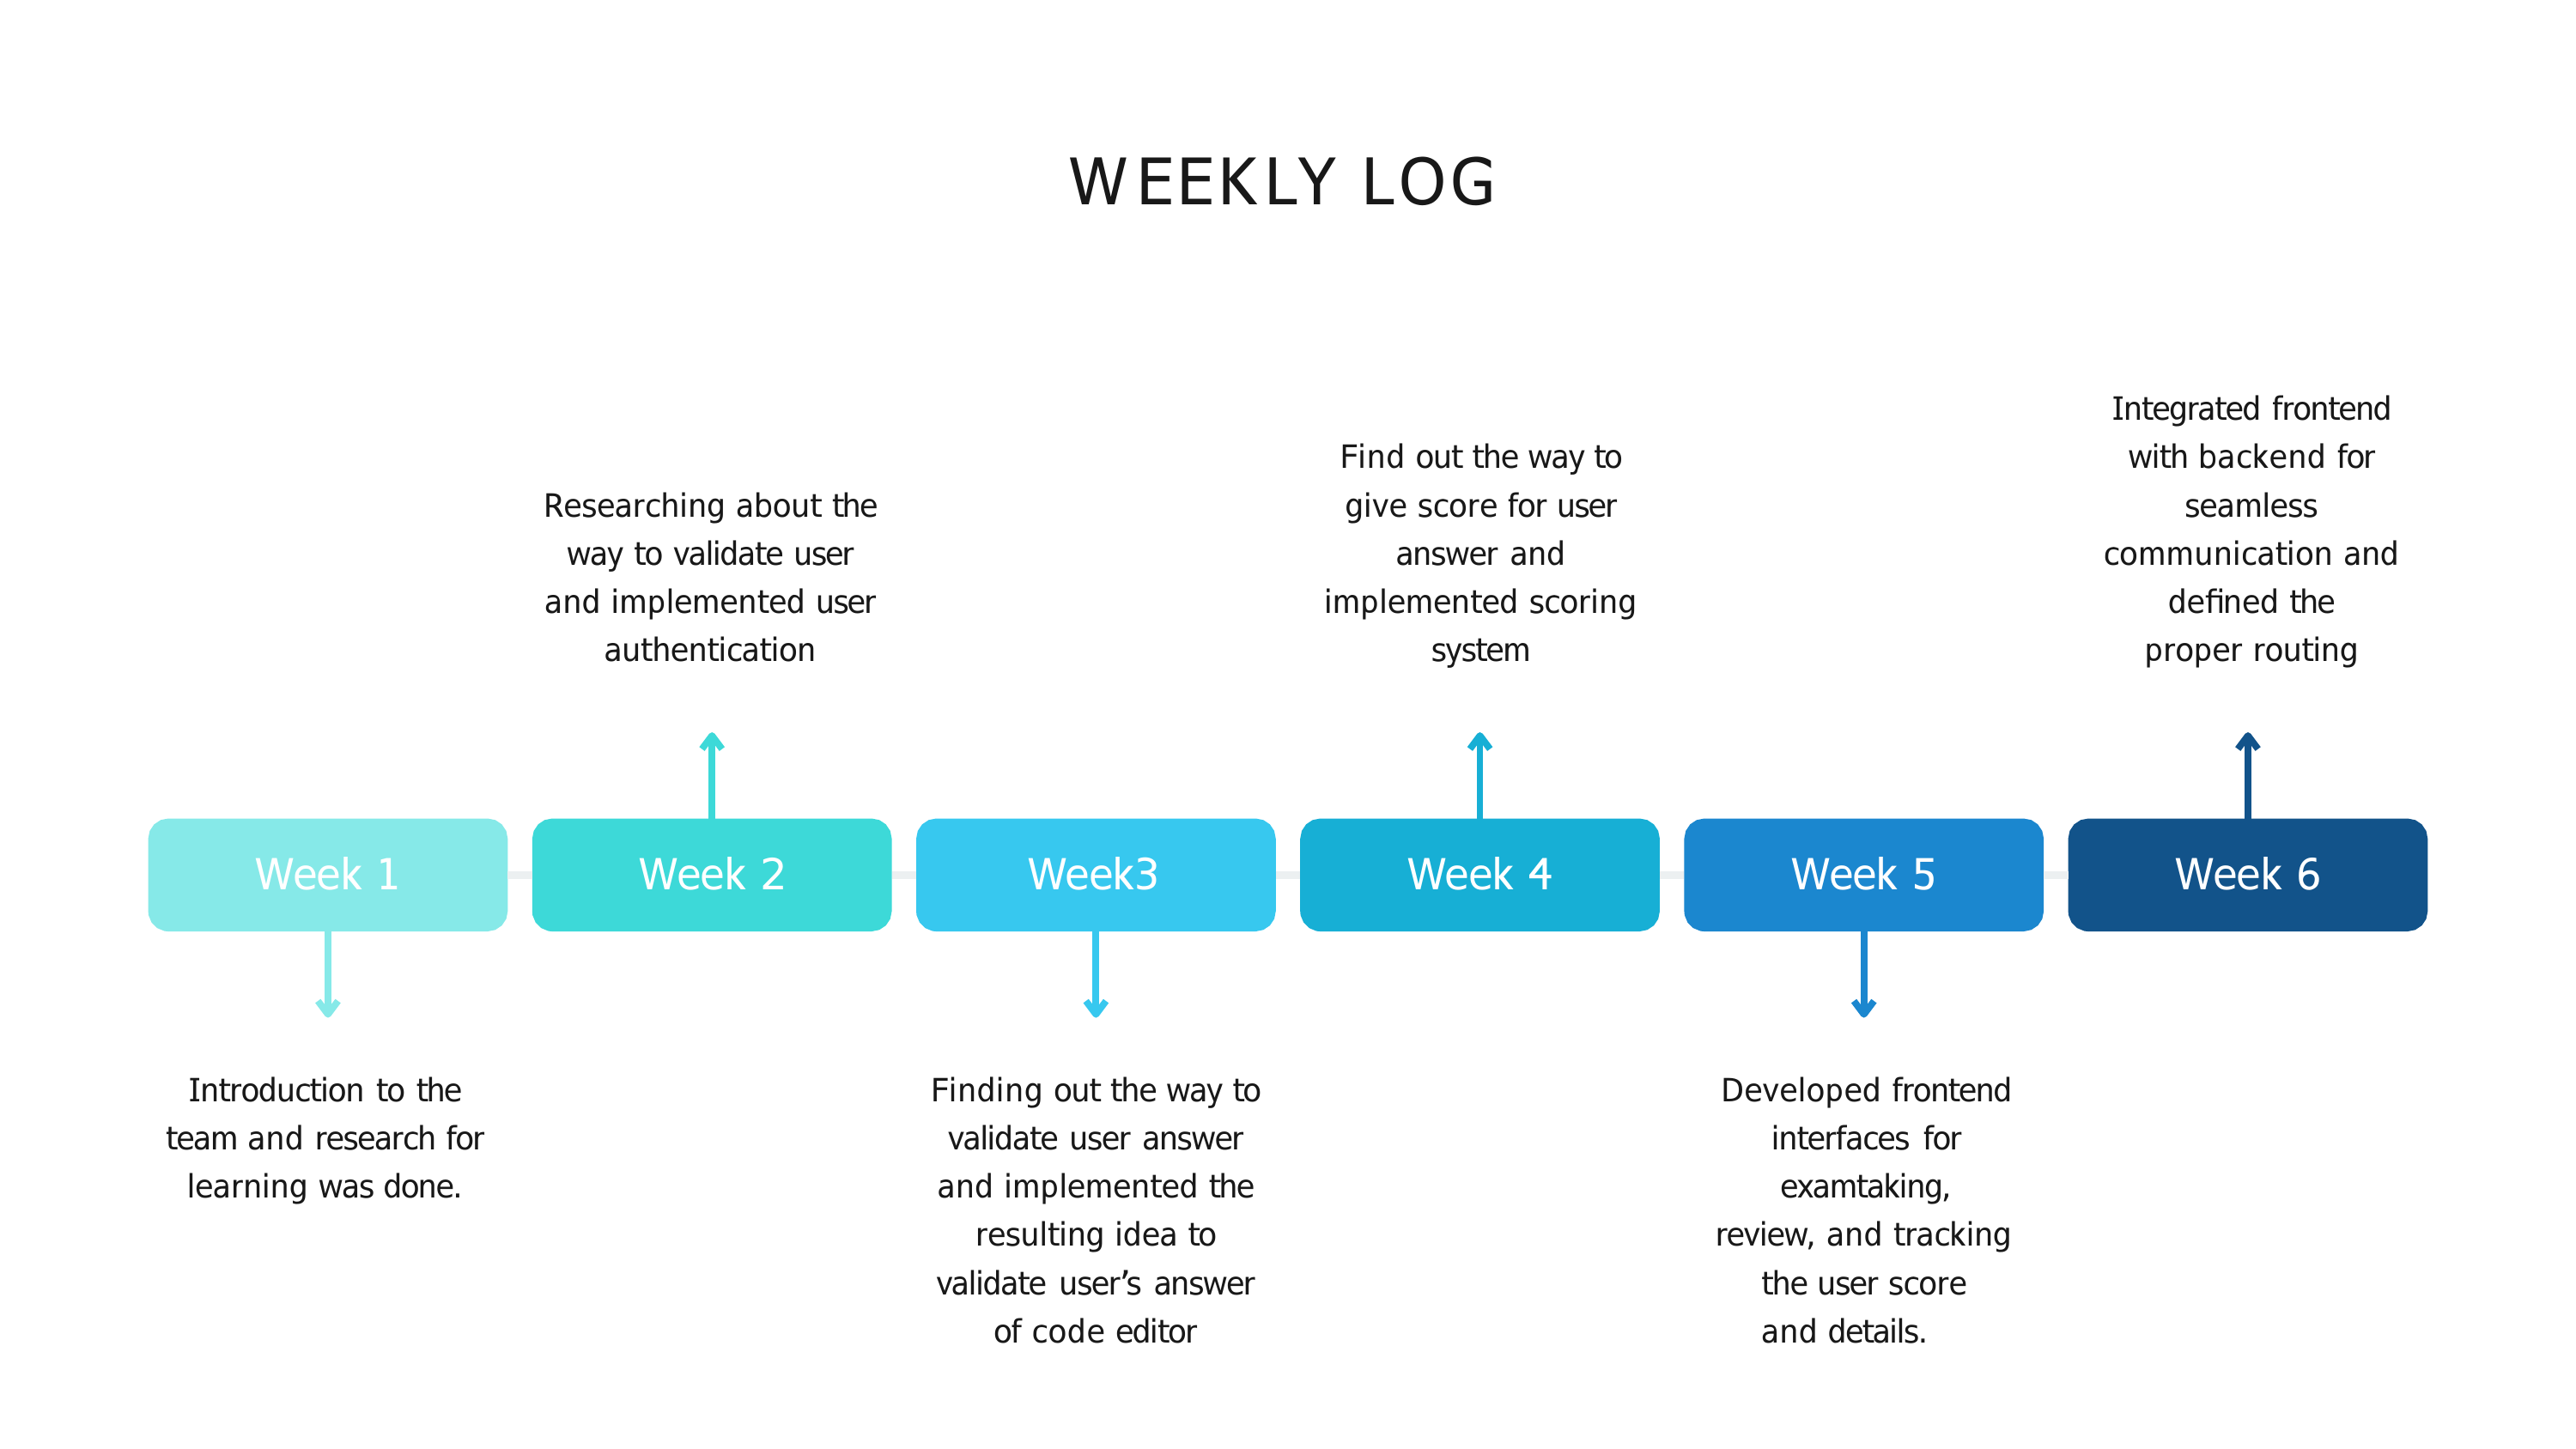

# WEEKLY LOG
Integrated frontend with backend for seamless communication and defined the
proper routing
Find out the way to give score for user answer and implemented scoring system
Researching about the way to validate user and implemented user authentication

Week 1
Week 2
Week3
Week 4
Week 5
Week 6
Introduction to the team and research for learning was done.
Finding out the way to validate user answer and implemented the resulting idea to validate user’s answer of code editor
Developed frontend interfaces for examtaking,
review, and tracking the user score and details.